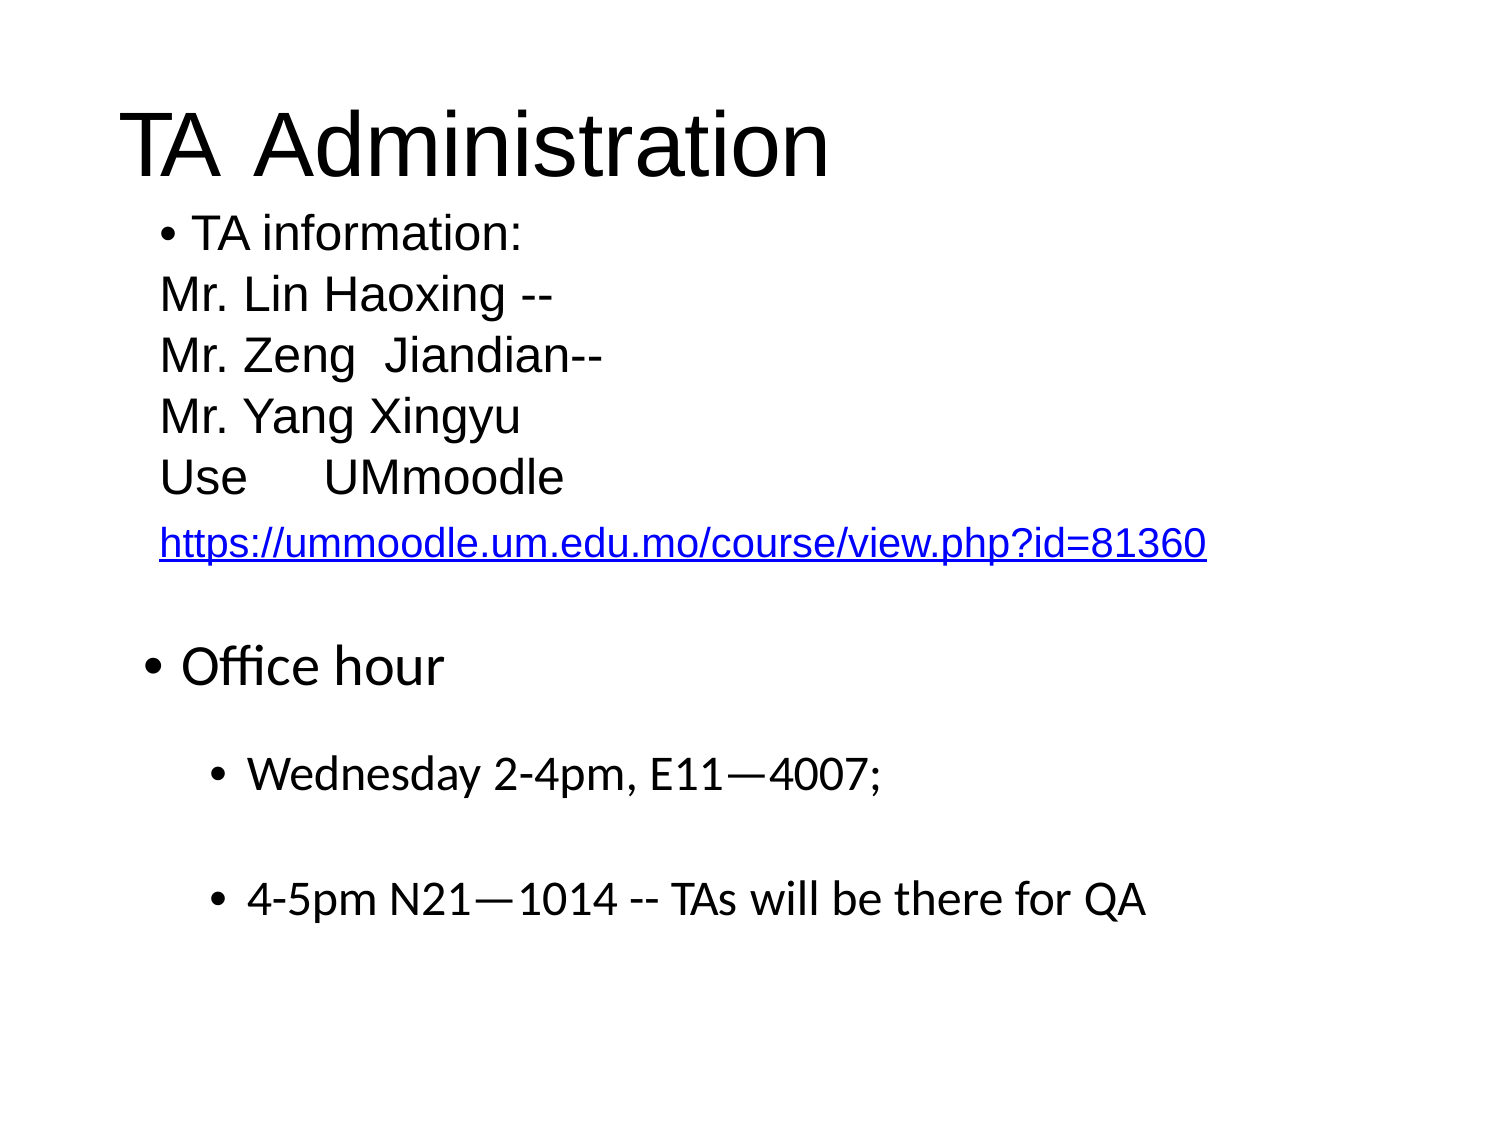

TA Administration
• TA information:
Mr. Lin Haoxing --
Mr. Zeng  Jiandian--
Mr. Yang Xingyu
Use	 UMmoodle
https://ummoodle.um.edu.mo/course/view.php?id=81360

• Office hour
• Wednesday 2-4pm, E11—4007;

• 4-5pm N21—1014 -- TAs will be there for QA